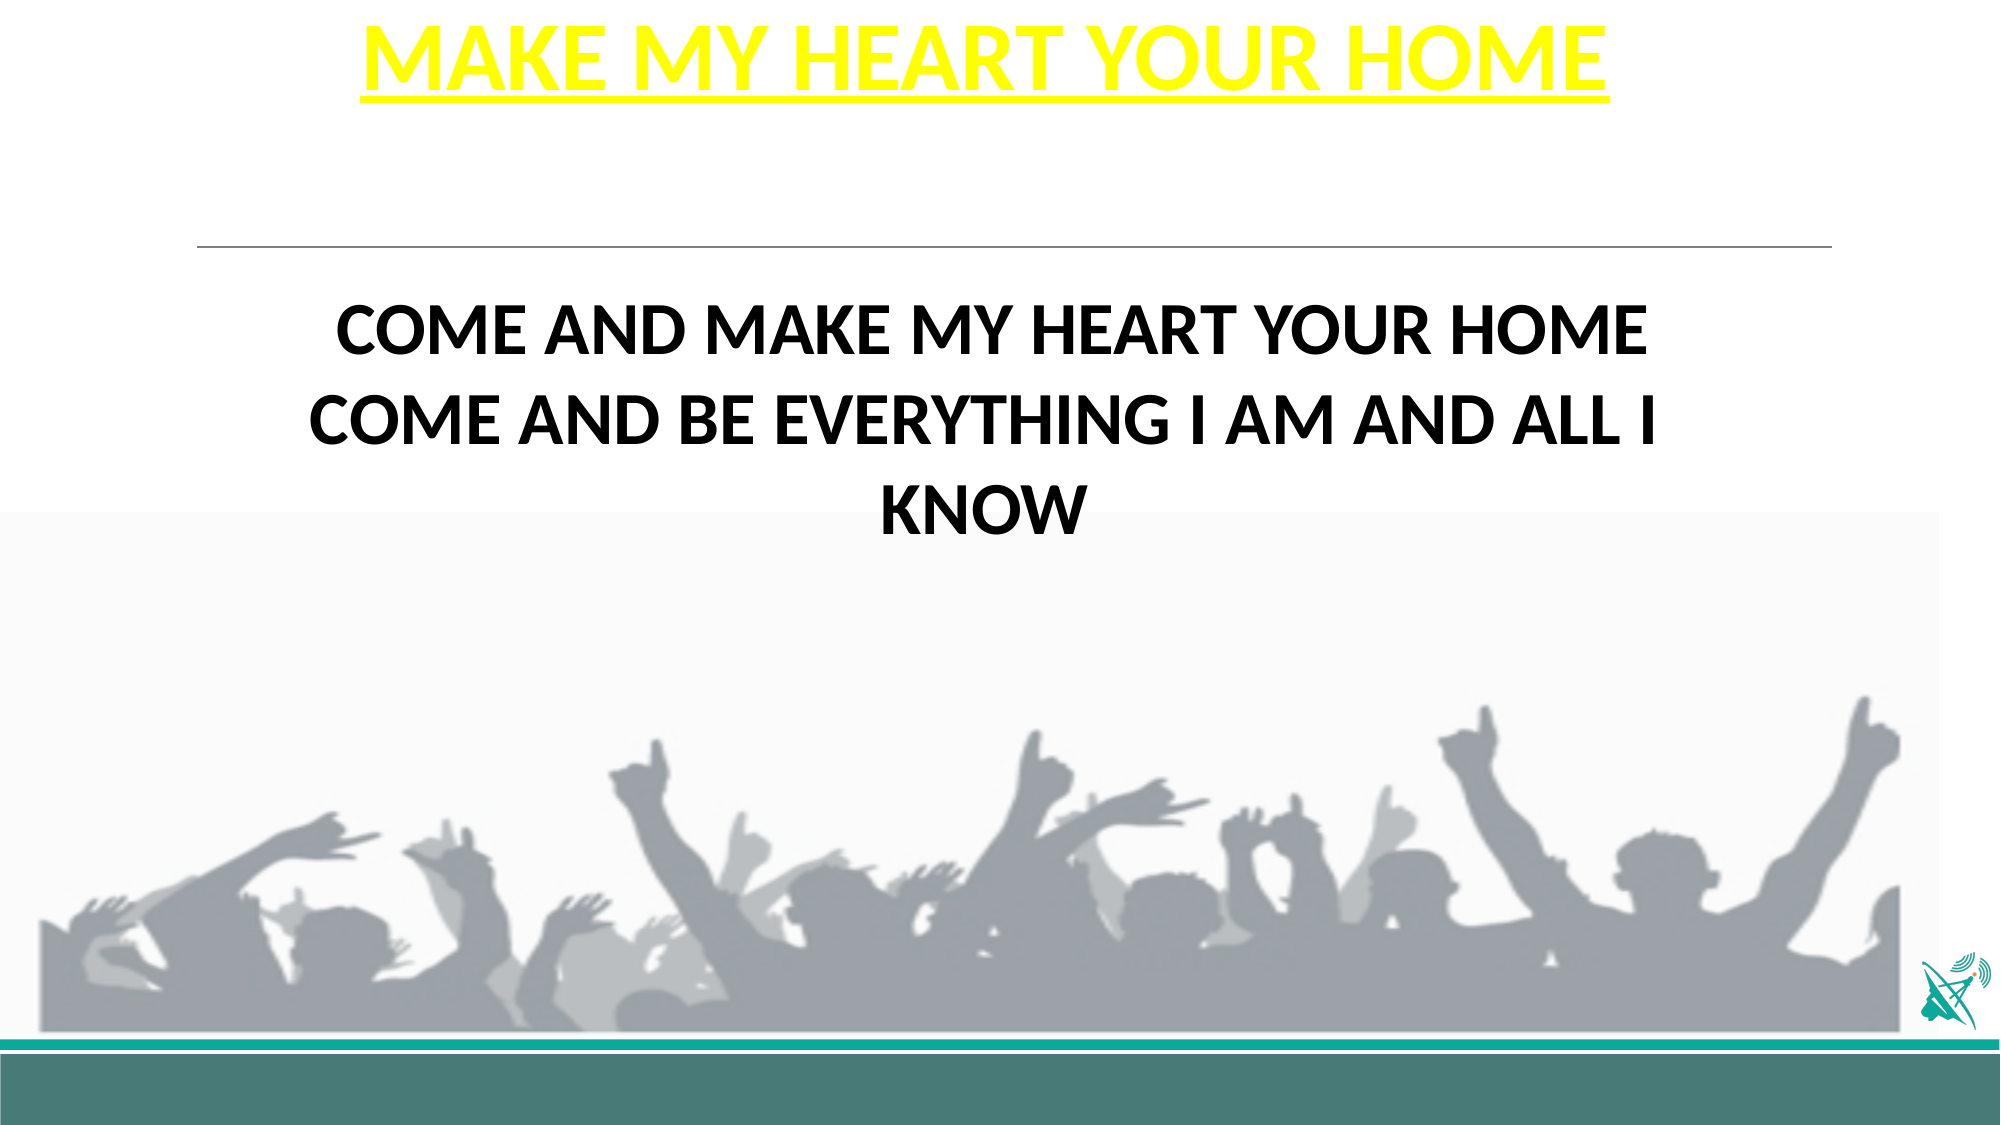

# MAKE MY HEART YOUR HOME

COME AND MAKE MY HEART YOUR HOME
COME AND BE EVERYTHING I AM AND ALL I KNOW